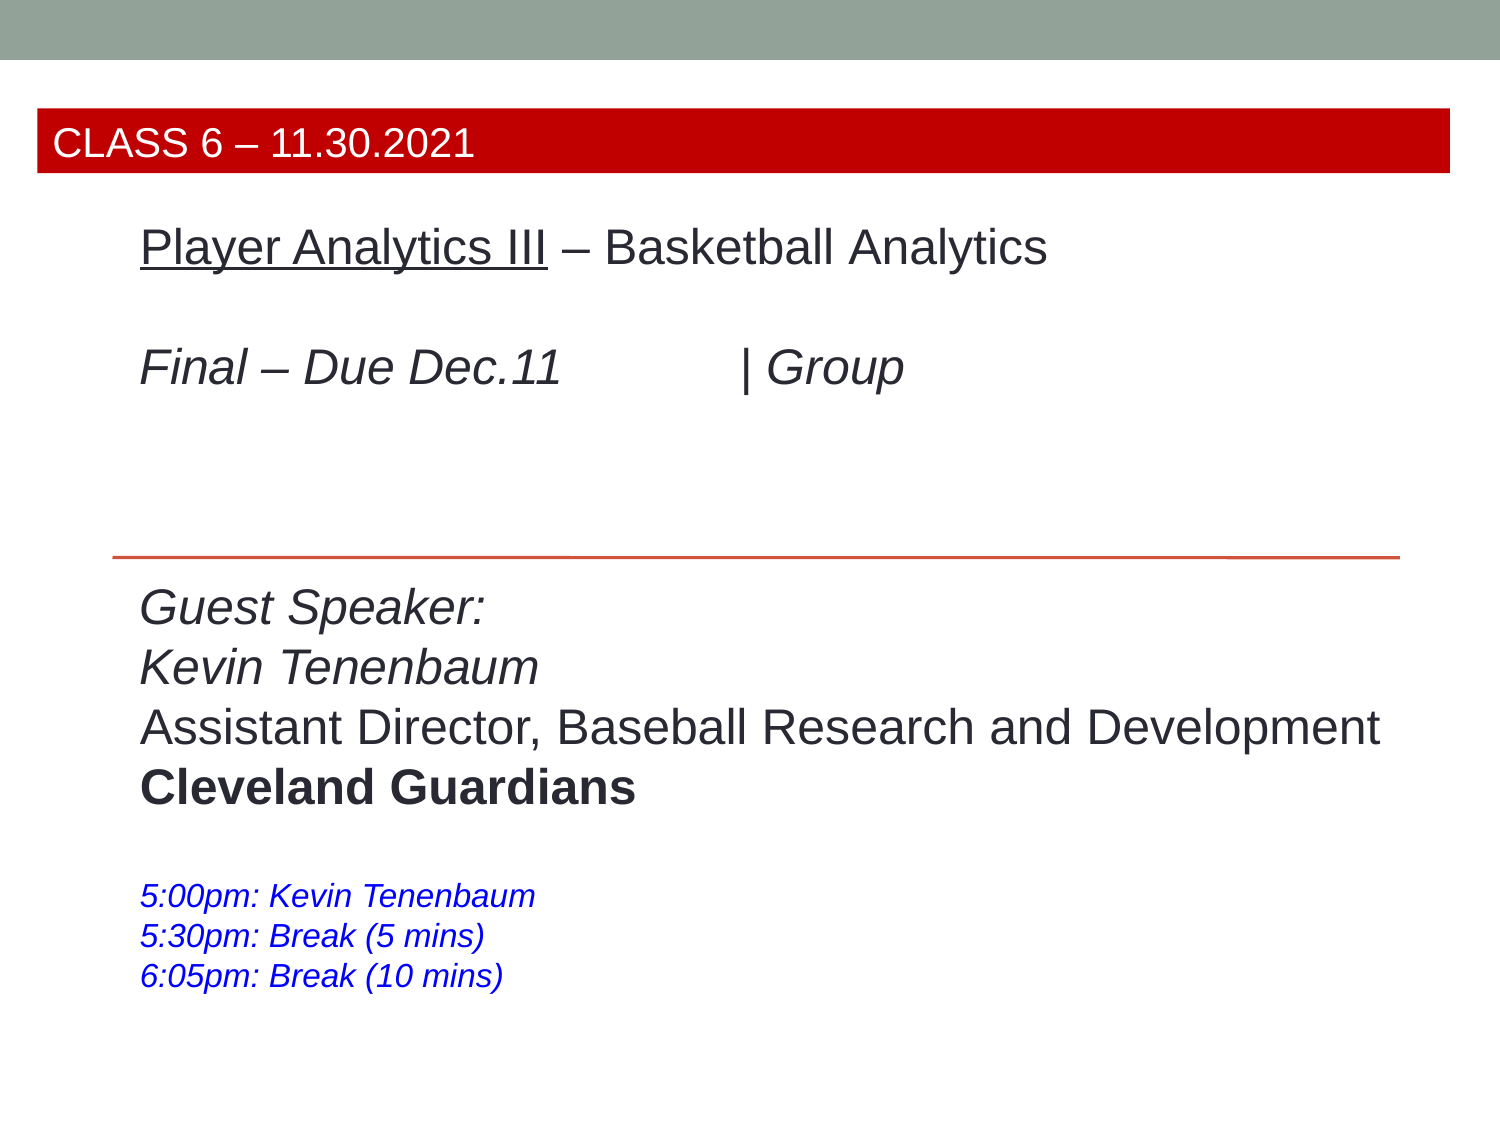

CLASS 6 – 11.30.2021
Player Analytics III – Basketball Analytics

Final – Due Dec.11	 	| Group

Guest Speaker:
Kevin Tenenbaum
Assistant Director, Baseball Research and Development
Cleveland Guardians

5:00pm: Kevin Tenenbaum
5:30pm: Break (5 mins)
6:05pm: Break (10 mins)